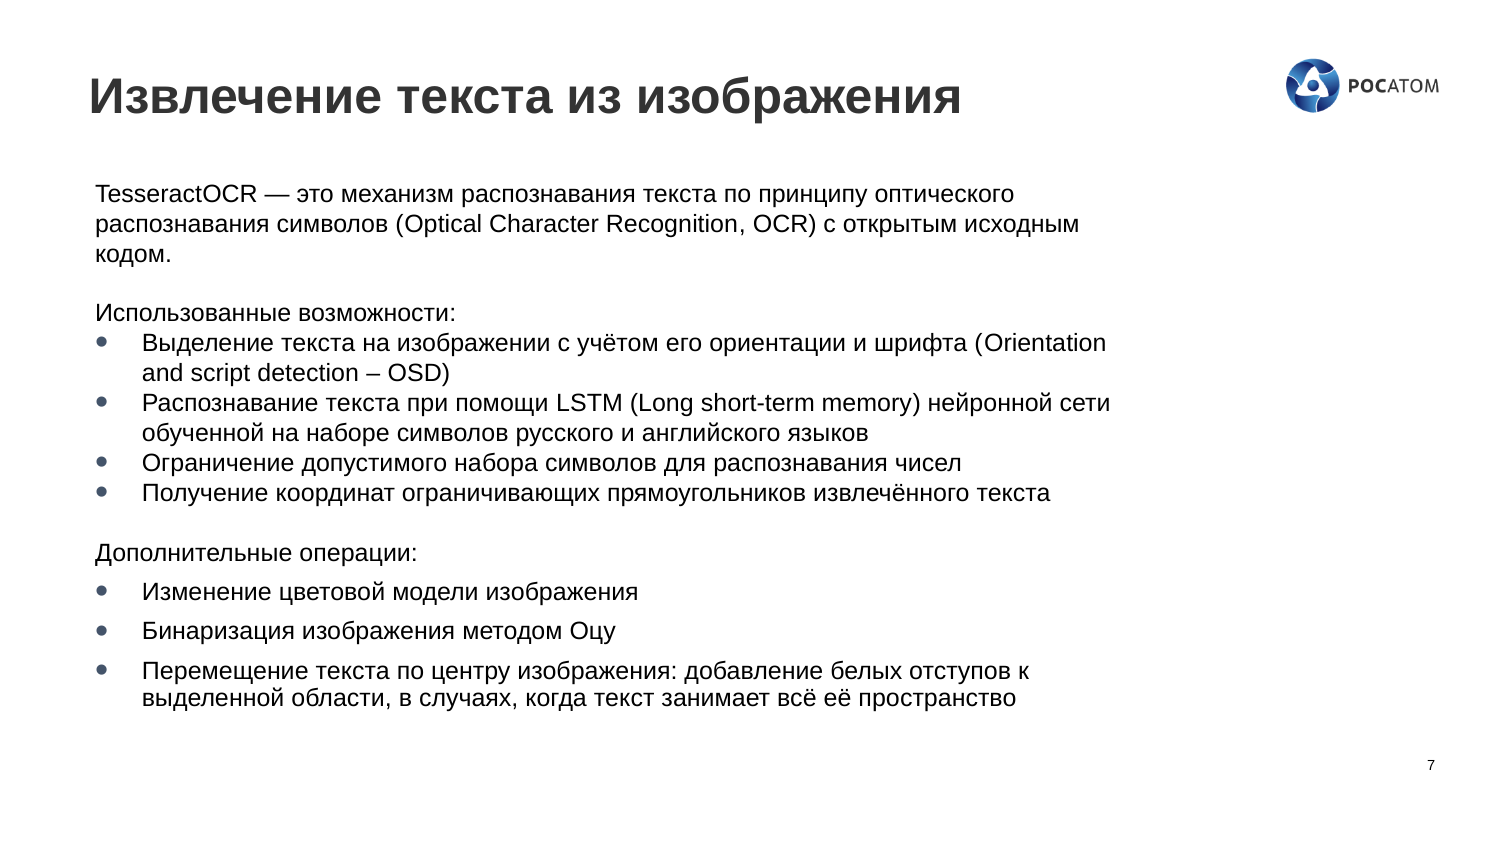

# Извлечение текста из изображения
TesseractOCR — это механизм распознавания текста по принципу оптического распознавания символов (Optical Character Recognition, OCR) с открытым исходным кодом.

Использованные возможности:
Выделение текста на изображении с учётом его ориентации и шрифта (Orientation and script detection – OSD)
Распознавание текста при помощи LSTM (Long short-term memory) нейронной сети обученной на наборе символов русского и английского языков
Ограничение допустимого набора символов для распознавания чисел
Получение координат ограничивающих прямоугольников извлечённого текста

Дополнительные операции:
Изменение цветовой модели изображения
Бинаризация изображения методом Оцу
Перемещение текста по центру изображения: добавление белых отступов к выделенной области, в случаях, когда текст занимает всё её пространство